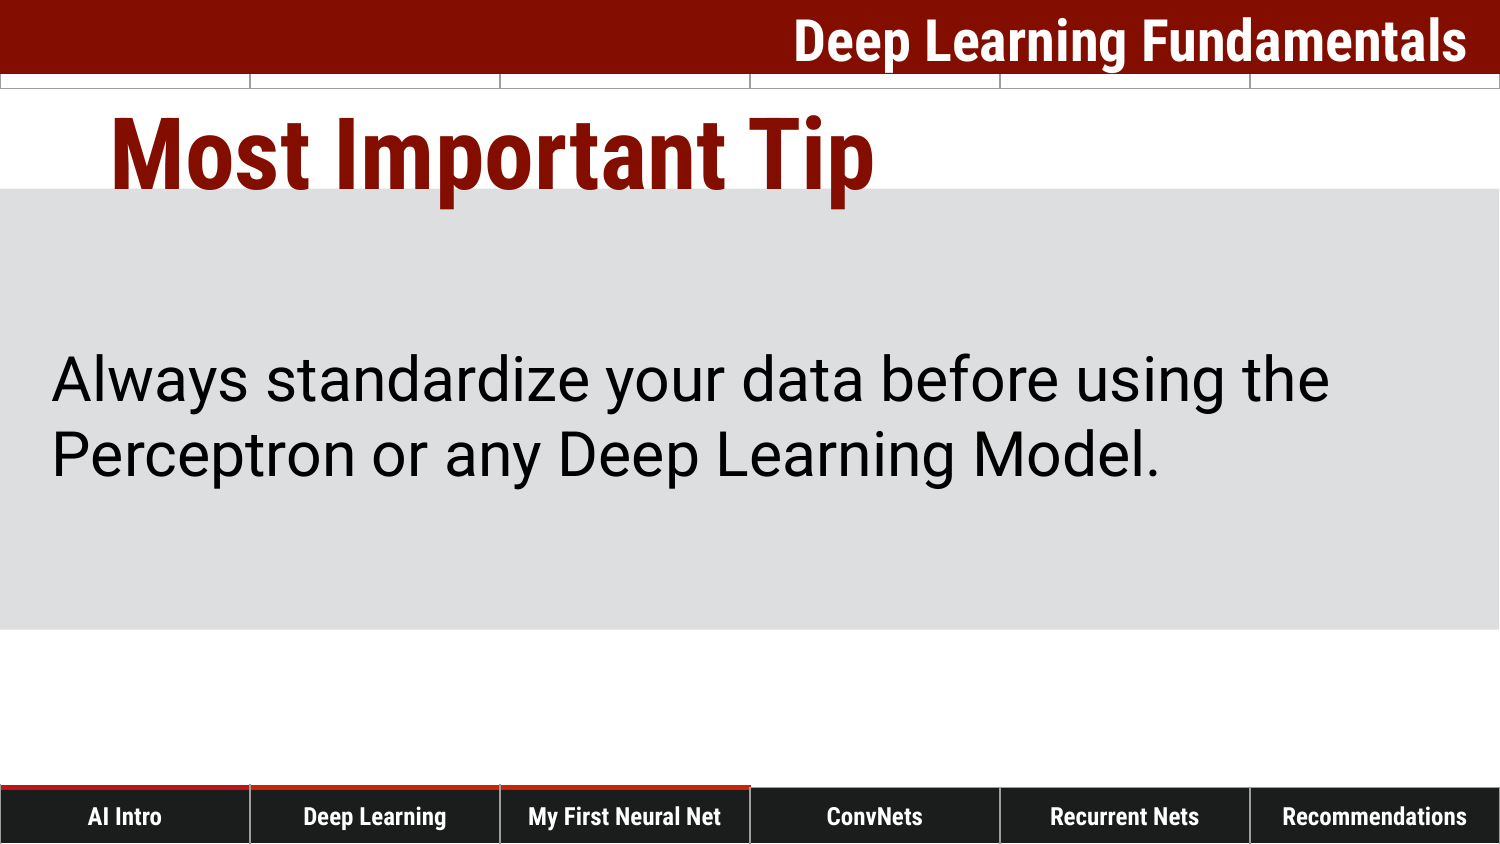

# Deep Learning Fundamentals

Always standardize your data before using the Perceptron or any Deep Learning Model.
Most Important Tip
| AI Intro | Deep Learning | My First Neural Net | ConvNets | Recurrent Nets | Recommendations |
| --- | --- | --- | --- | --- | --- |